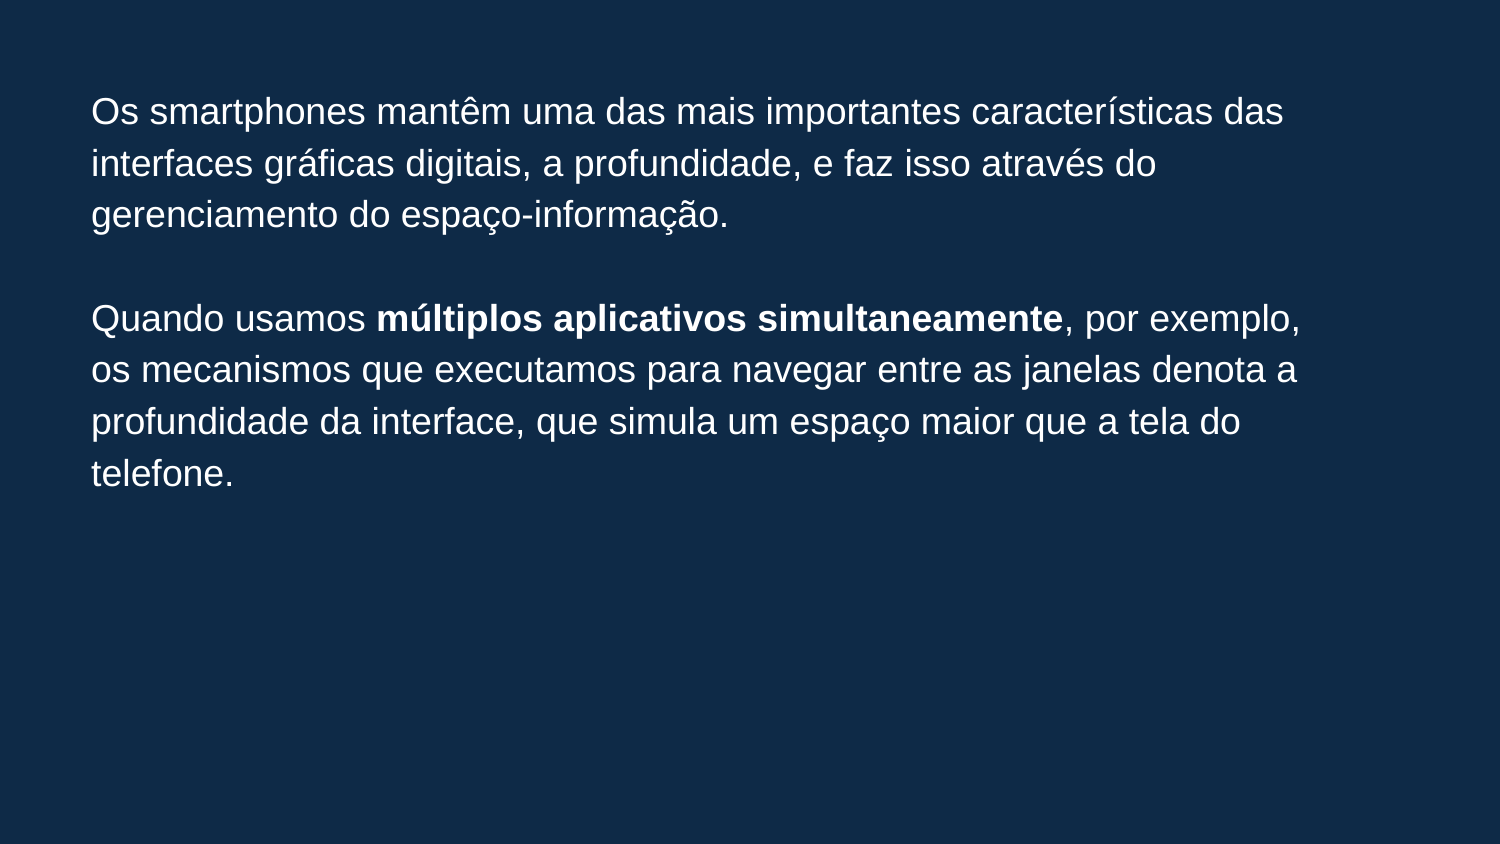

Os smartphones mantêm uma das mais importantes características das interfaces gráficas digitais, a profundidade, e faz isso através do gerenciamento do espaço-informação.

Quando usamos múltiplos aplicativos simultaneamente, por exemplo, os mecanismos que executamos para navegar entre as janelas denota a profundidade da interface, que simula um espaço maior que a tela do telefone.